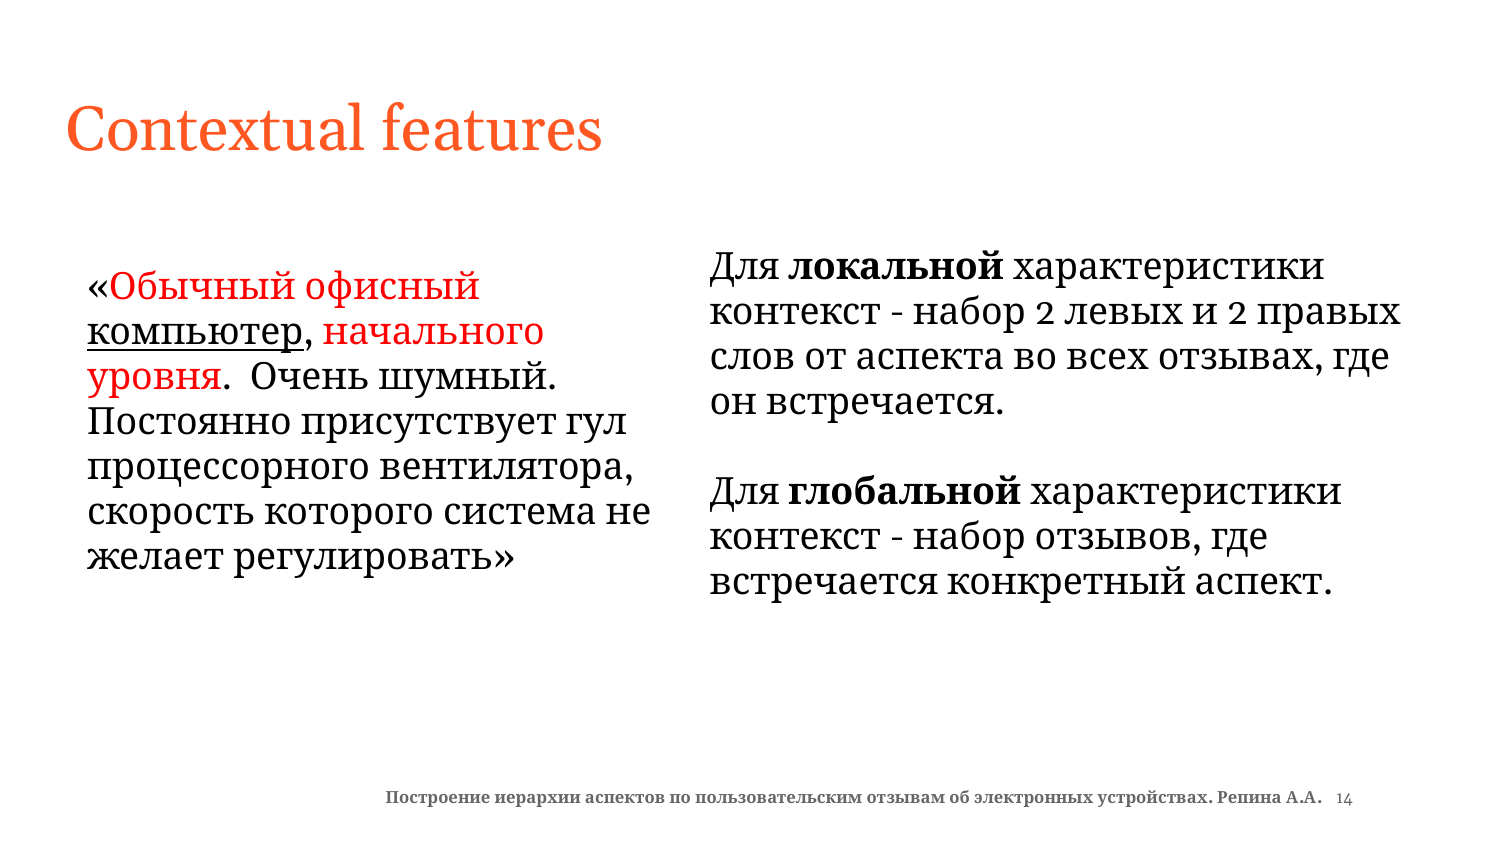

# Contextual features
Для локальной характеристики контекст - набор 2 левых и 2 правых слов от аспекта во всех отзывах, где он встречается.

Для глобальной характеристики контекст - набор отзывов, где встречается конкретный аспект.
«Обычный офисный компьютер, начального уровня.  Очень шумный. Постоянно присутствует гул процессорного вентилятора, скорость которого система не желает регулировать»

Построение иерархии аспектов по пользовательским отзывам об электронных устройствах. Репина А.А.   14